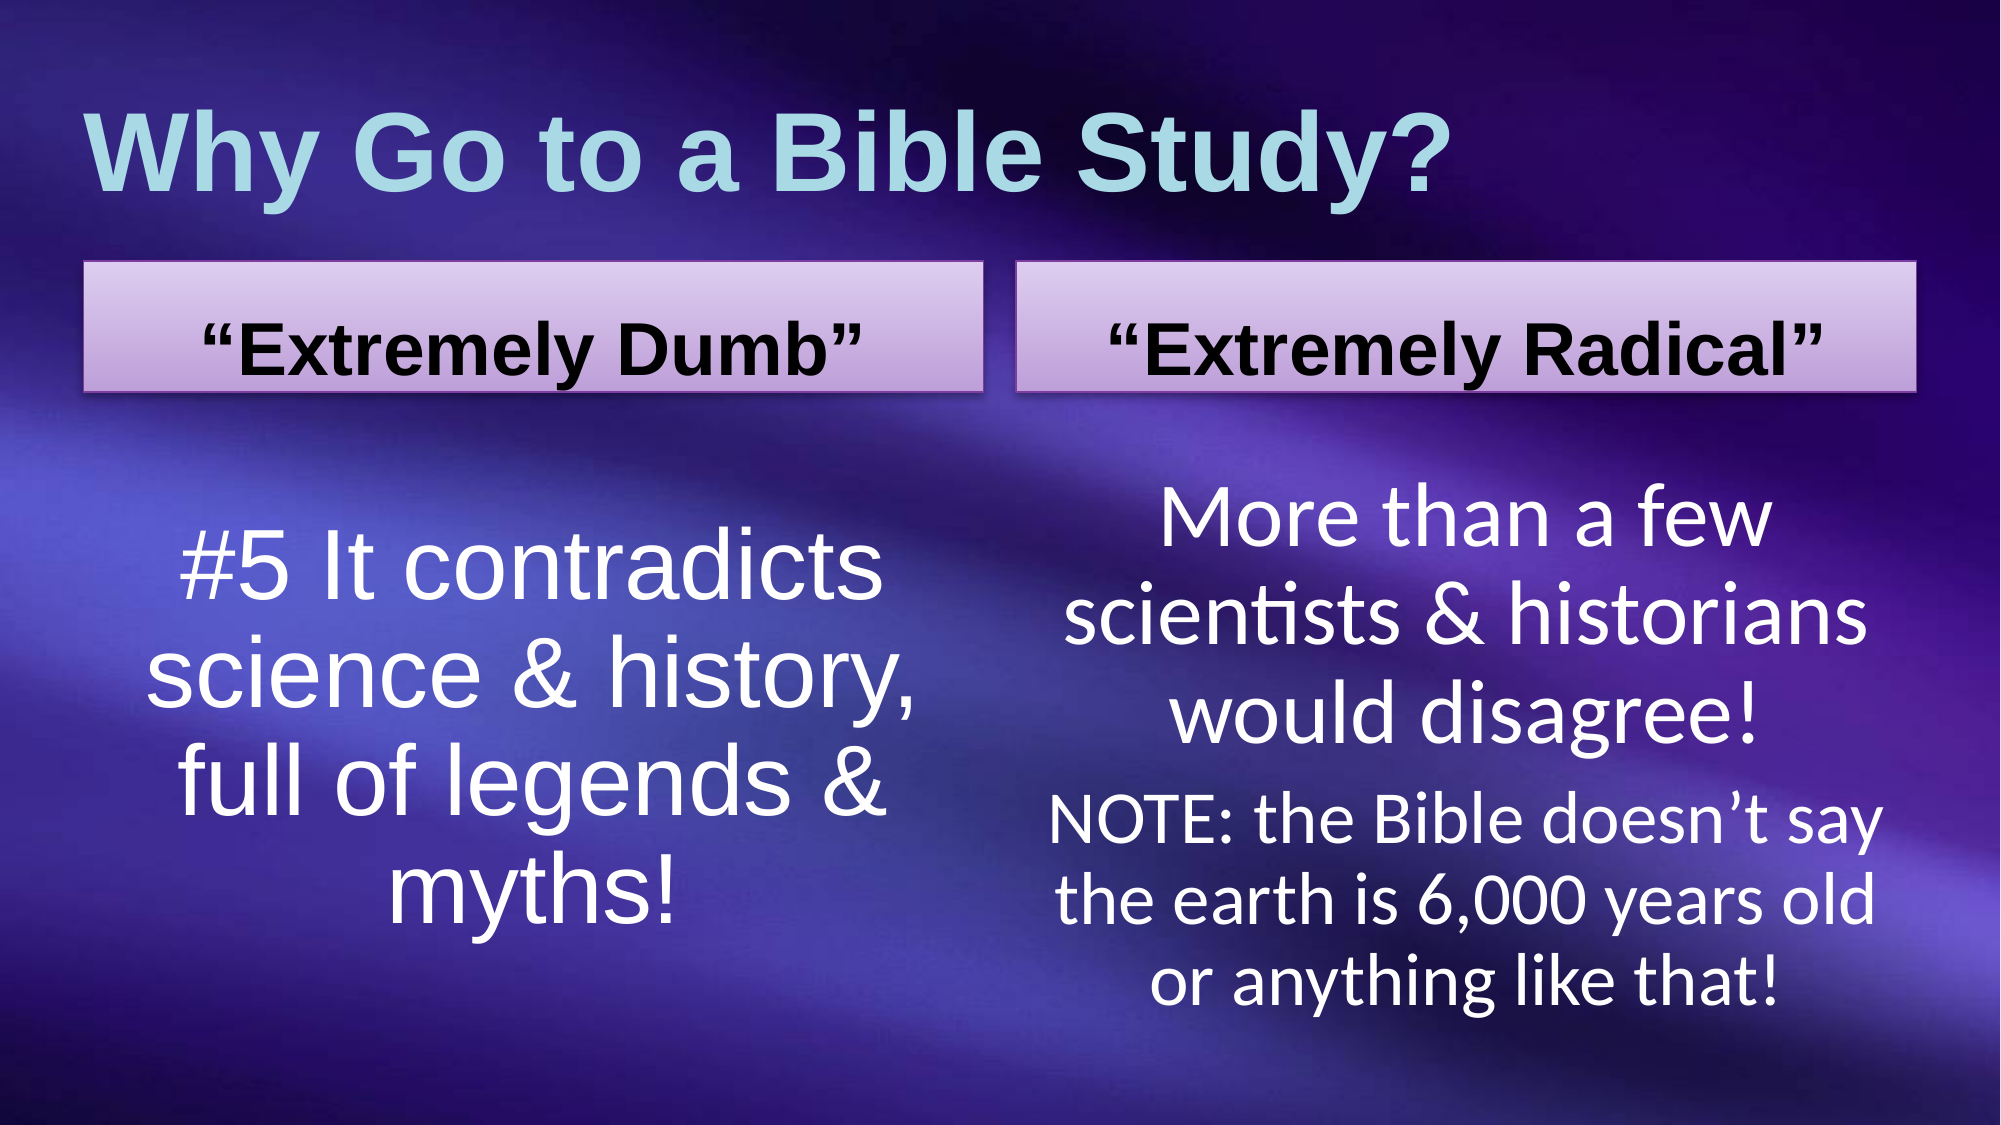

# Why Go to a Bible Study?
“Extremely Dumb”
“Extremely Radical”
More than a few scientists & historians would disagree!
NOTE: the Bible doesn’t say the earth is 6,000 years old or anything like that!
#5 It contradicts science & history, full of legends & myths!